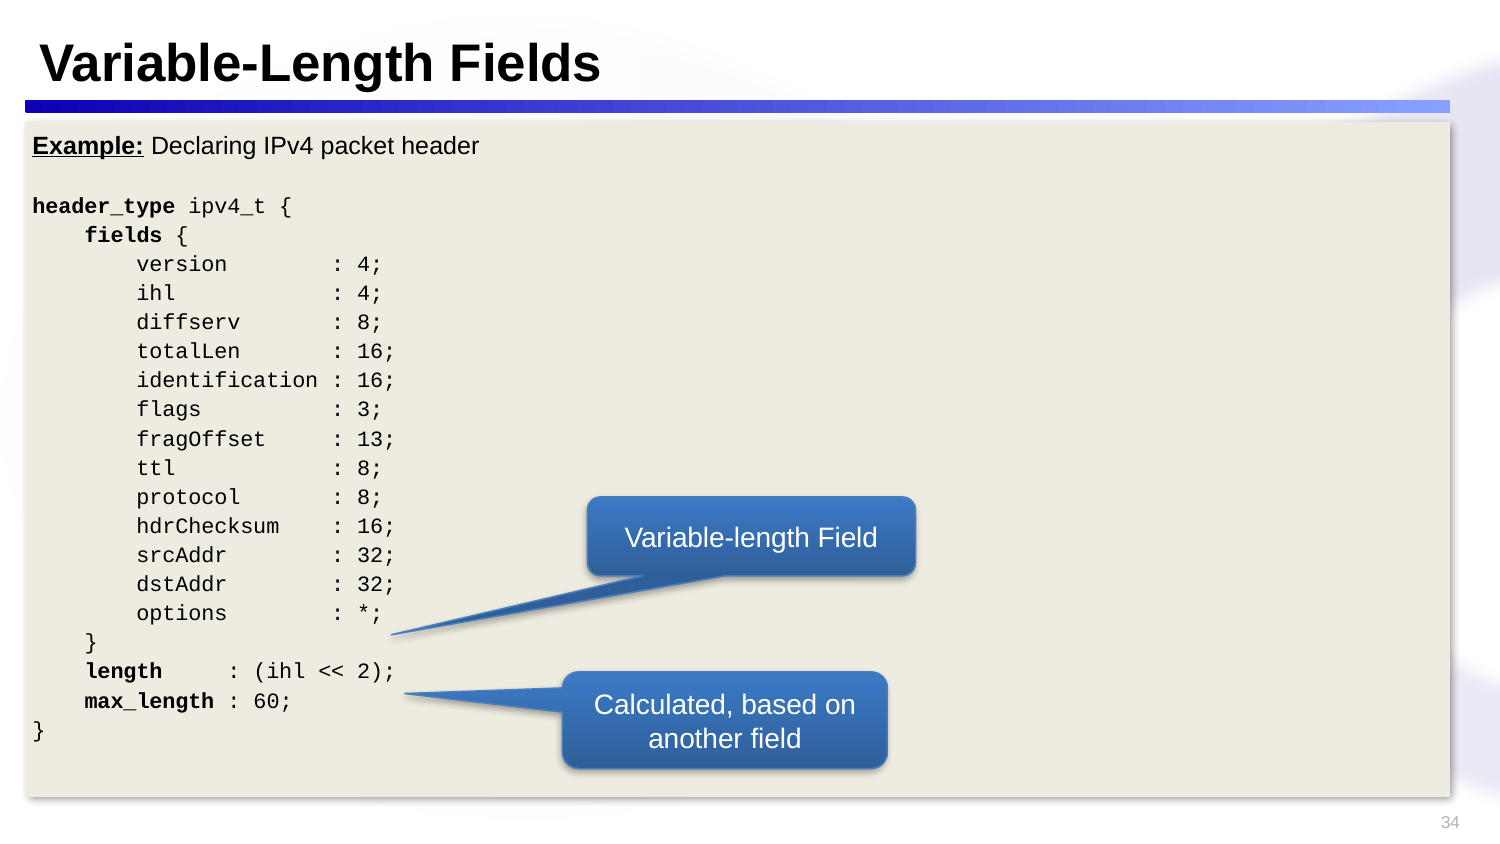

# Variable-Length Fields
Example: Declaring IPv4 packet header

header_type ipv4_t {
    fields {
        version        : 4;
        ihl            : 4;
        diffserv       : 8;
        totalLen       : 16;
        identification : 16;
        flags          : 3;
        fragOffset     : 13;
        ttl            : 8;
        protocol       : 8;
        hdrChecksum    : 16;
        srcAddr        : 32;
        dstAddr        : 32;
        options        : *;
    }
    length     : (ihl << 2);
    max_length : 60;
}
Variable-length Field
Calculated, based on another field
34